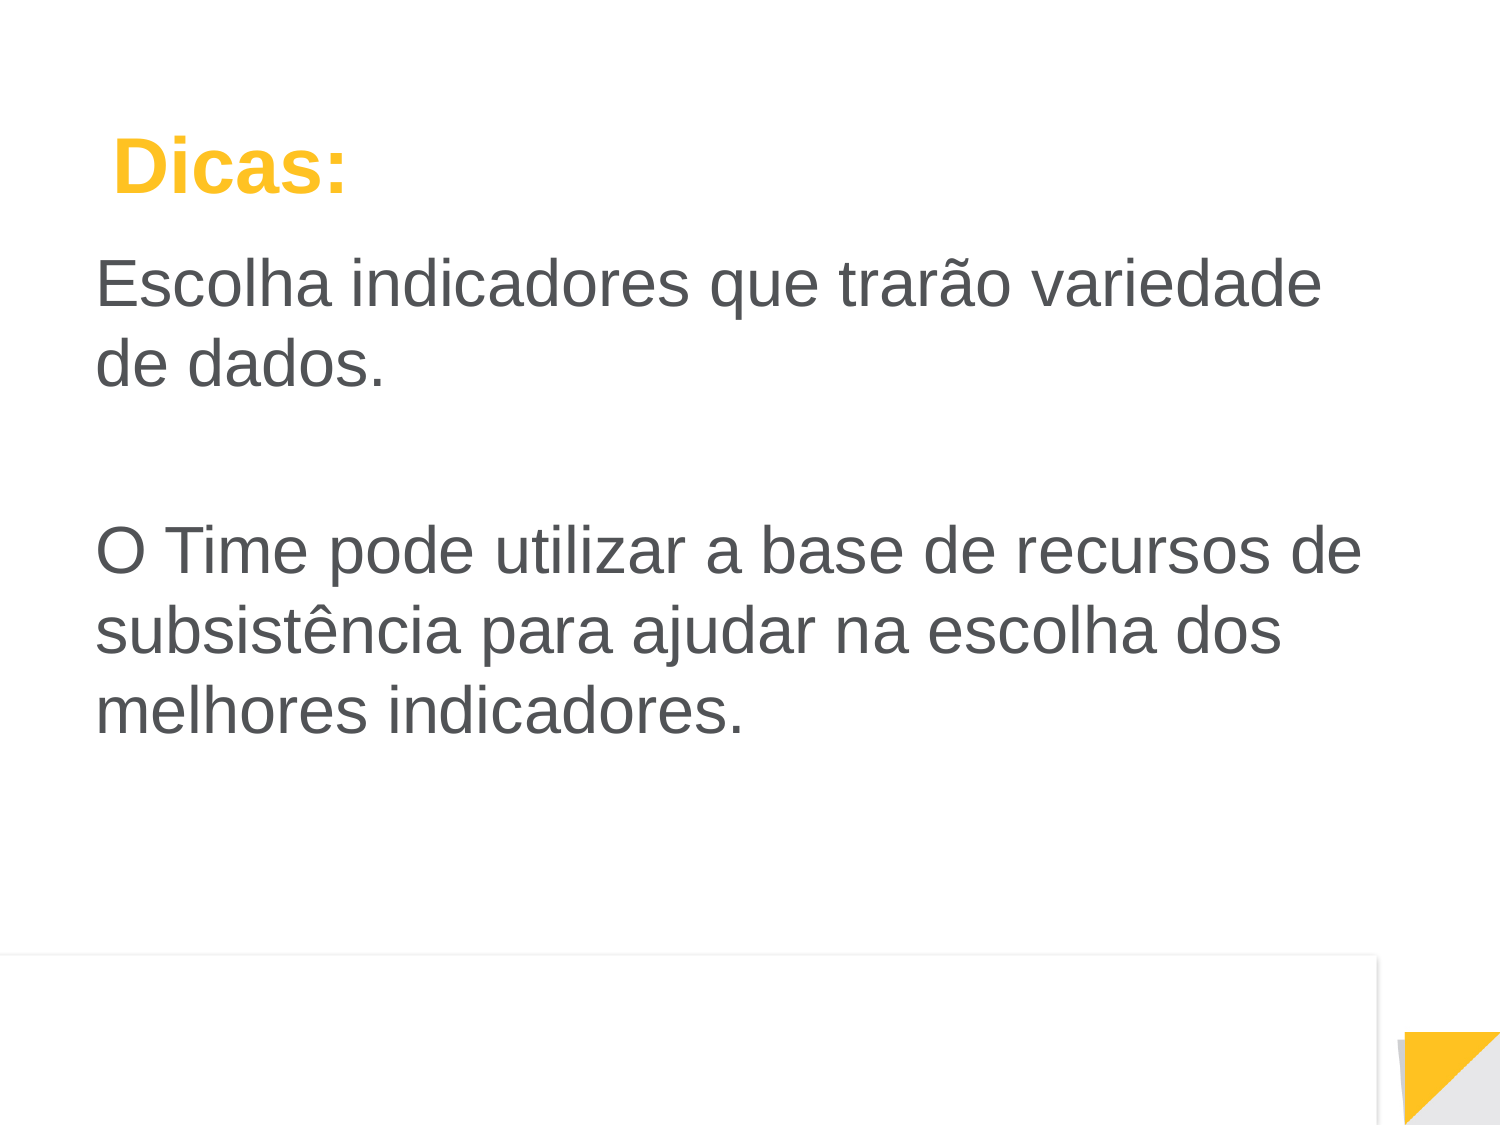

# Dicas:
Escolha indicadores que trarão variedade de dados.

O Time pode utilizar a base de recursos de subsistência para ajudar na escolha dos melhores indicadores.